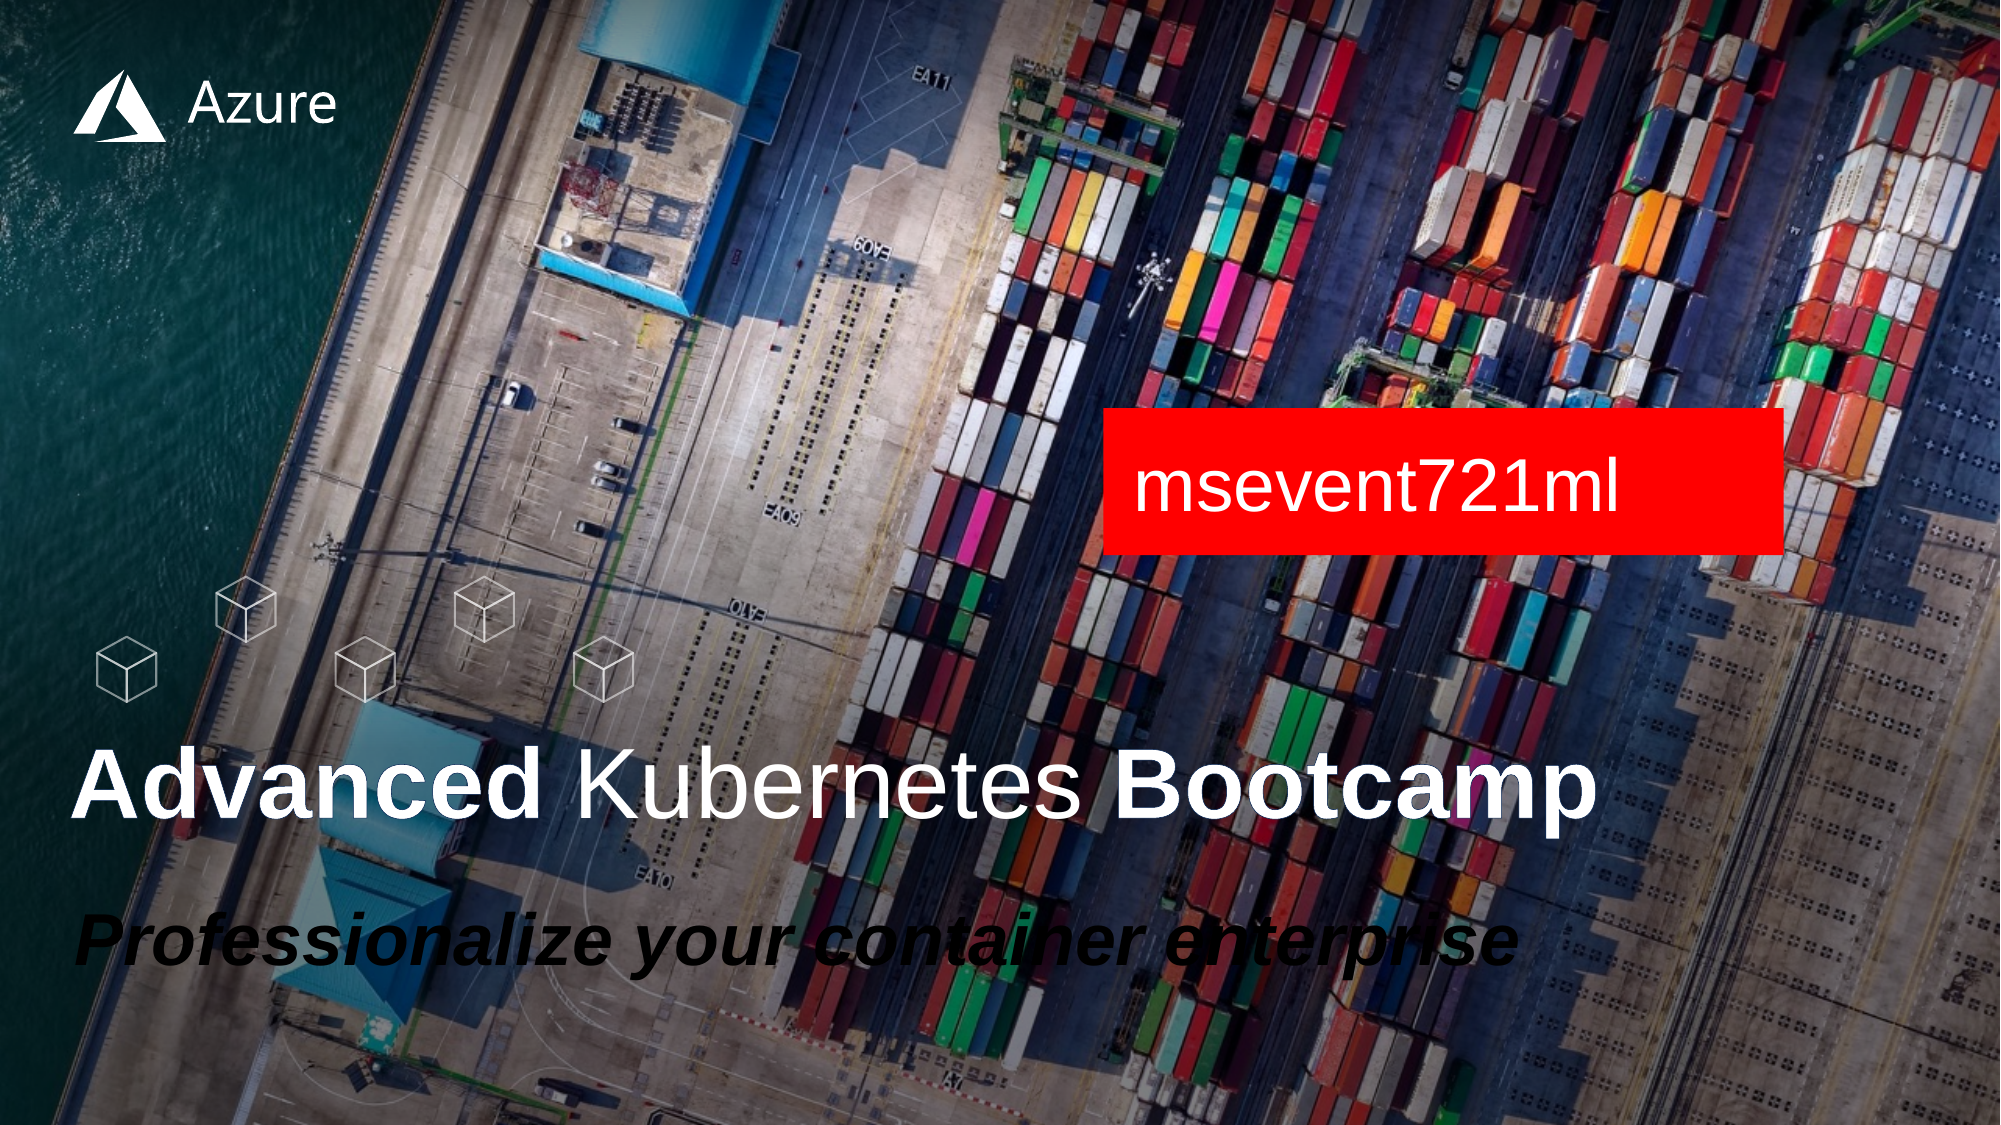

msevent721ml

# Advanced Kubernetes Bootcamp
Professionalize your container enterprise